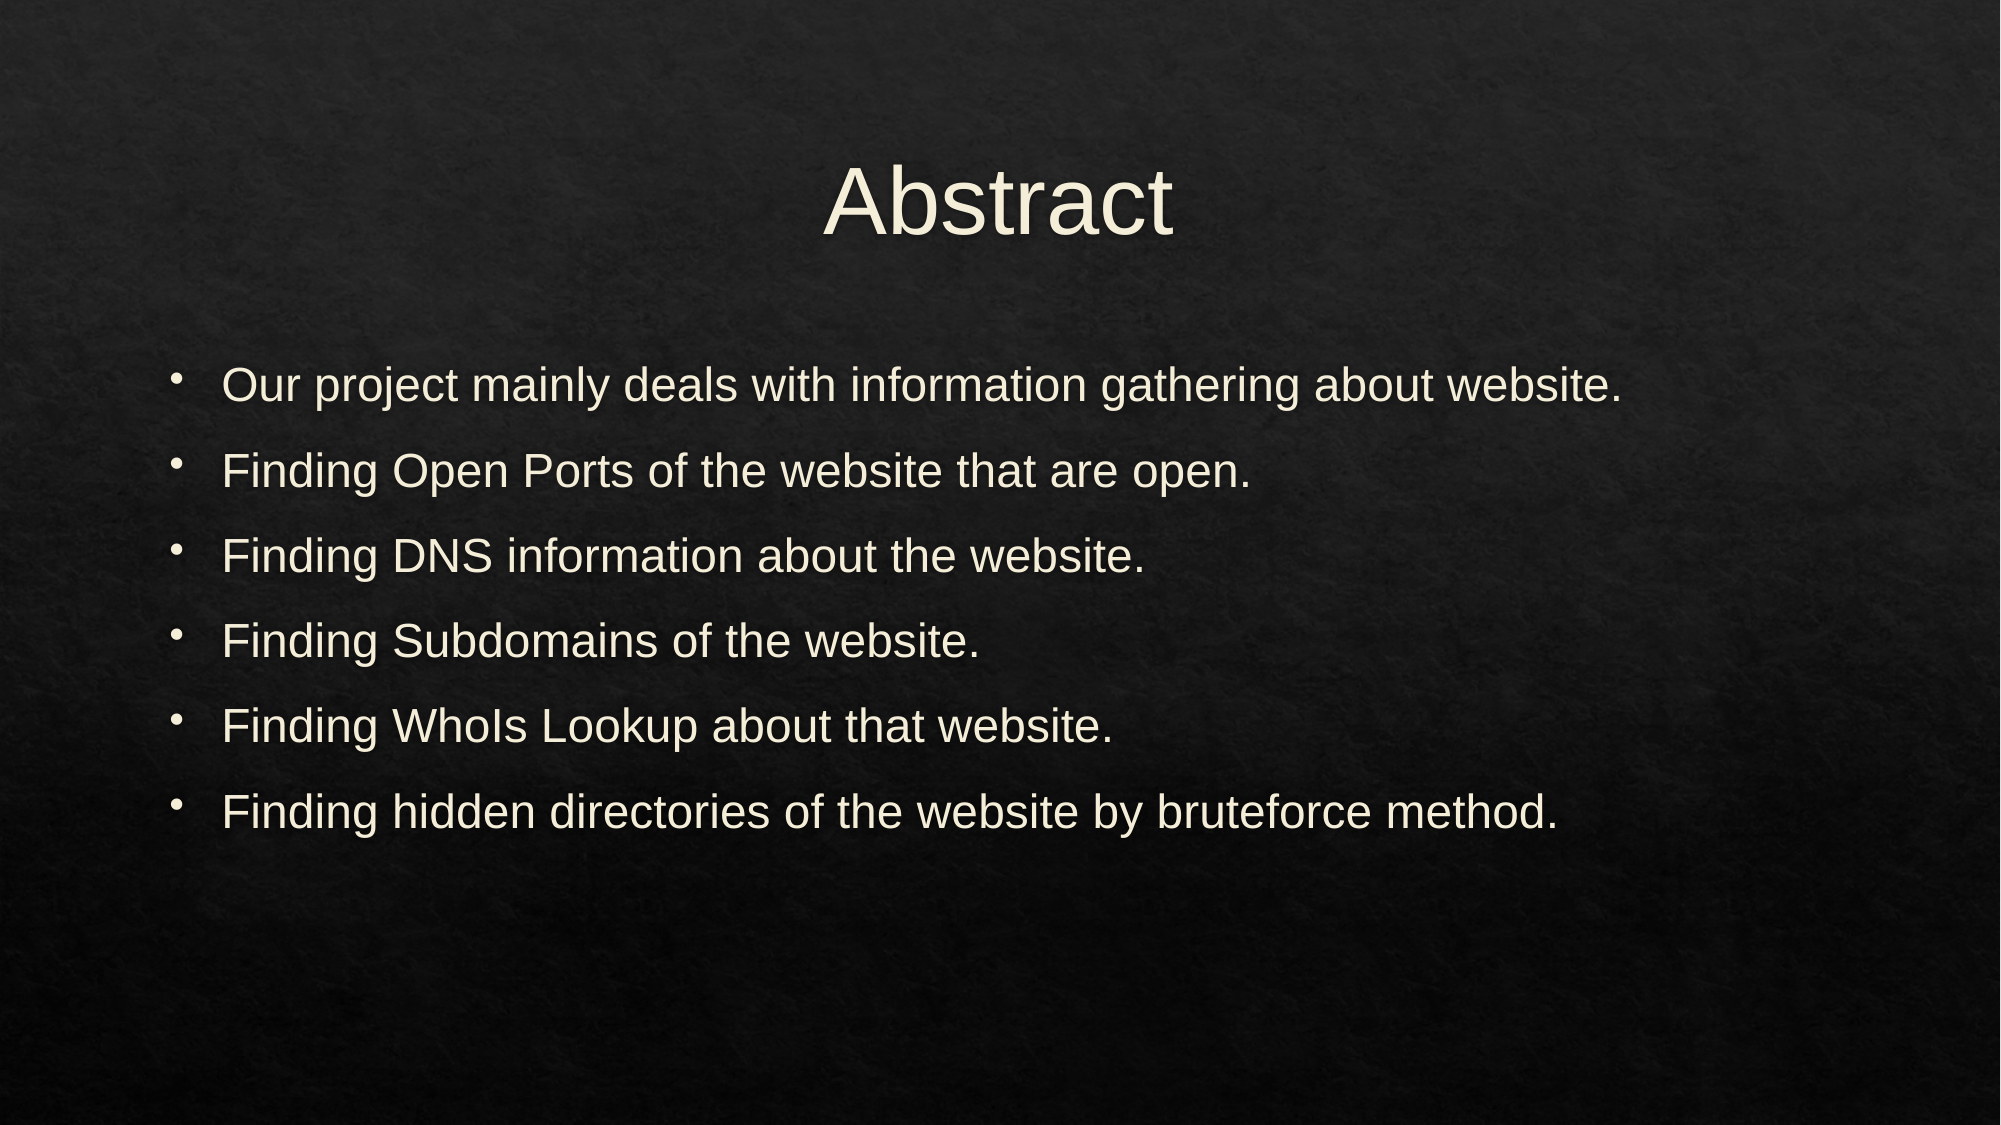

# Abstract
Our project mainly deals with information gathering about website.
Finding Open Ports of the website that are open.
Finding DNS information about the website.
Finding Subdomains of the website.
Finding WhoIs Lookup about that website.
Finding hidden directories of the website by bruteforce method.